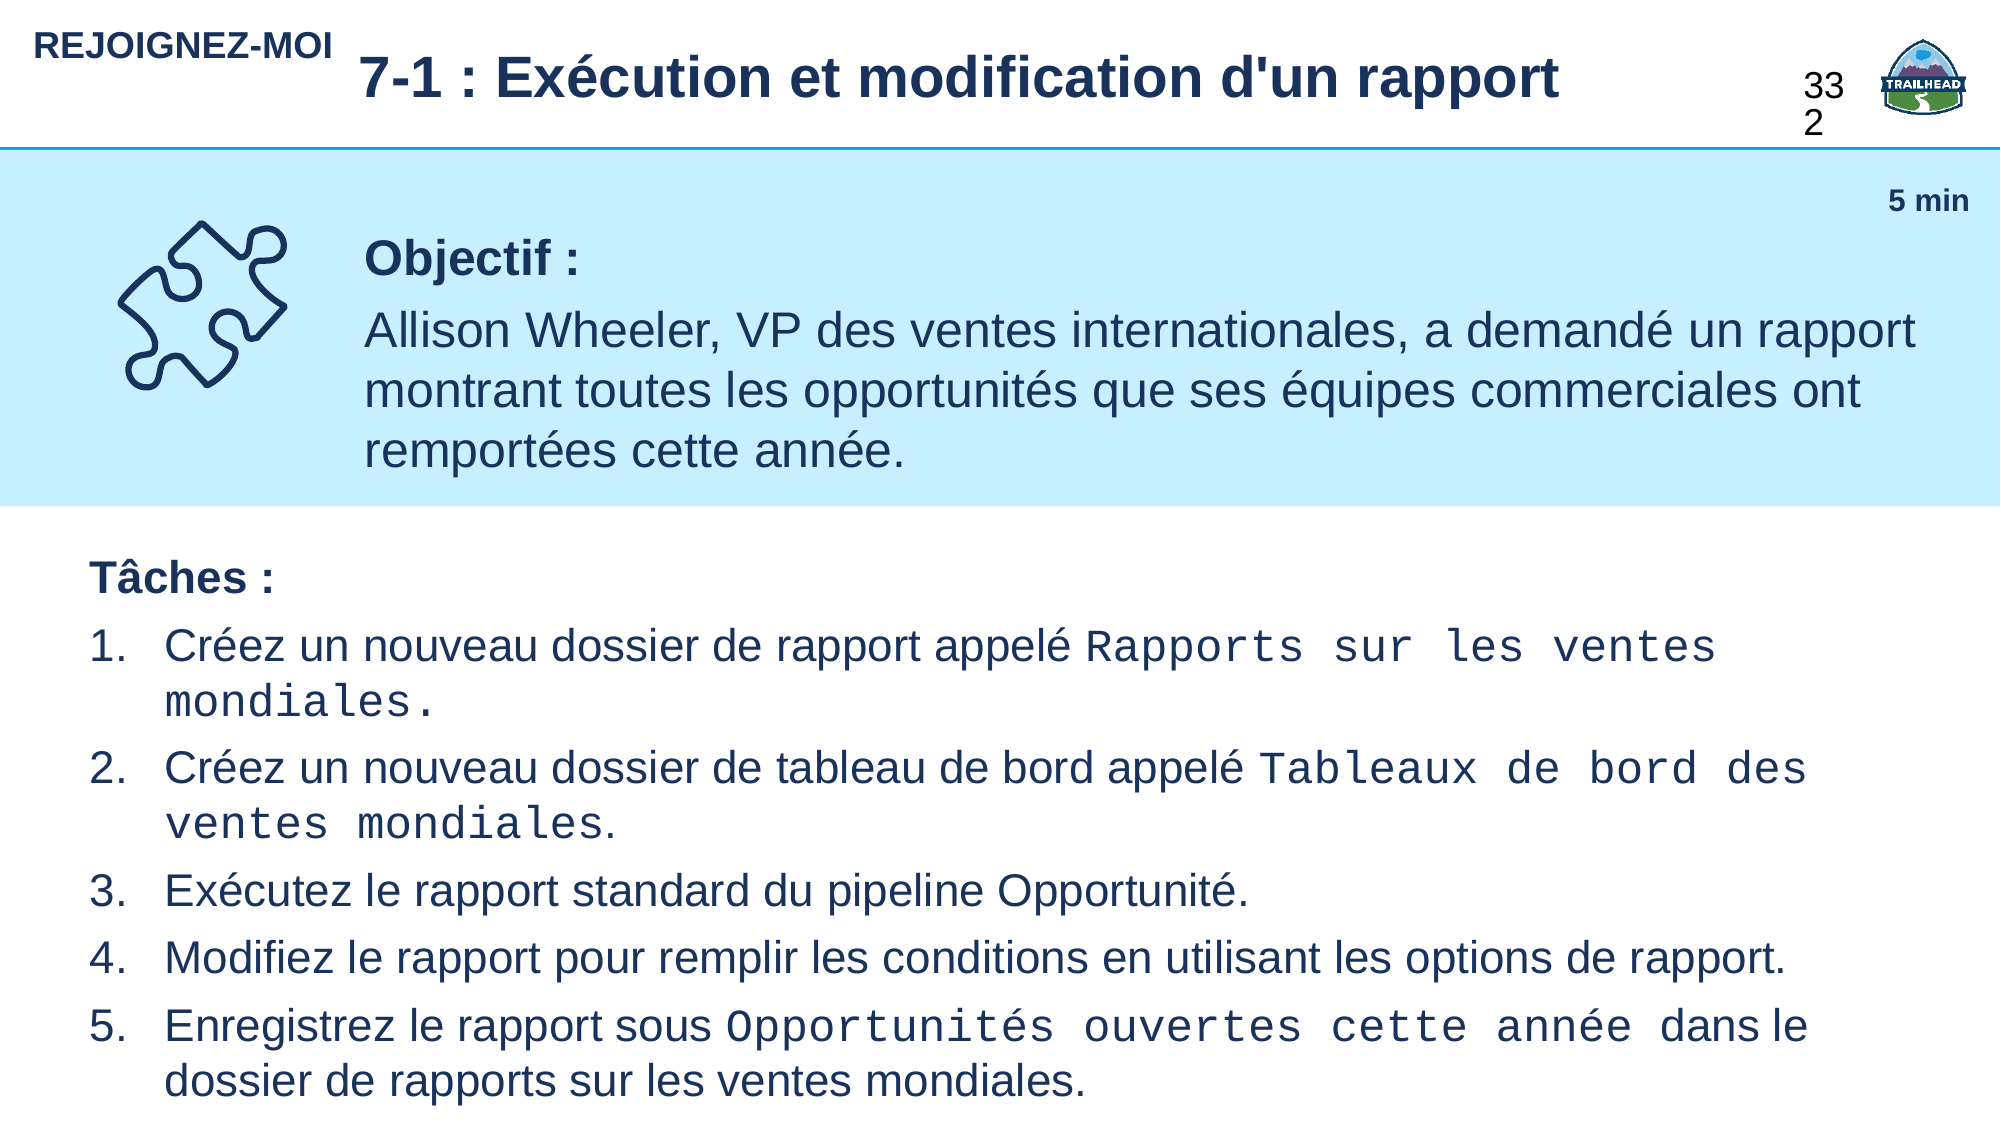

7-1 : Exécution et modification d'un rapport
REJOIGNEZ-MOI
332
Objectif :
Allison Wheeler, VP des ventes internationales, a demandé un rapport montrant toutes les opportunités que ses équipes commerciales ont remportées cette année.
5 min
Tâches :
Créez un nouveau dossier de rapport appelé Rapports sur les ventes mondiales.
Créez un nouveau dossier de tableau de bord appelé Tableaux de bord des ventes mondiales.
Exécutez le rapport standard du pipeline Opportunité.
Modifiez le rapport pour remplir les conditions en utilisant les options de rapport.
Enregistrez le rapport sous Opportunités ouvertes cette année dans le dossier de rapports sur les ventes mondiales.